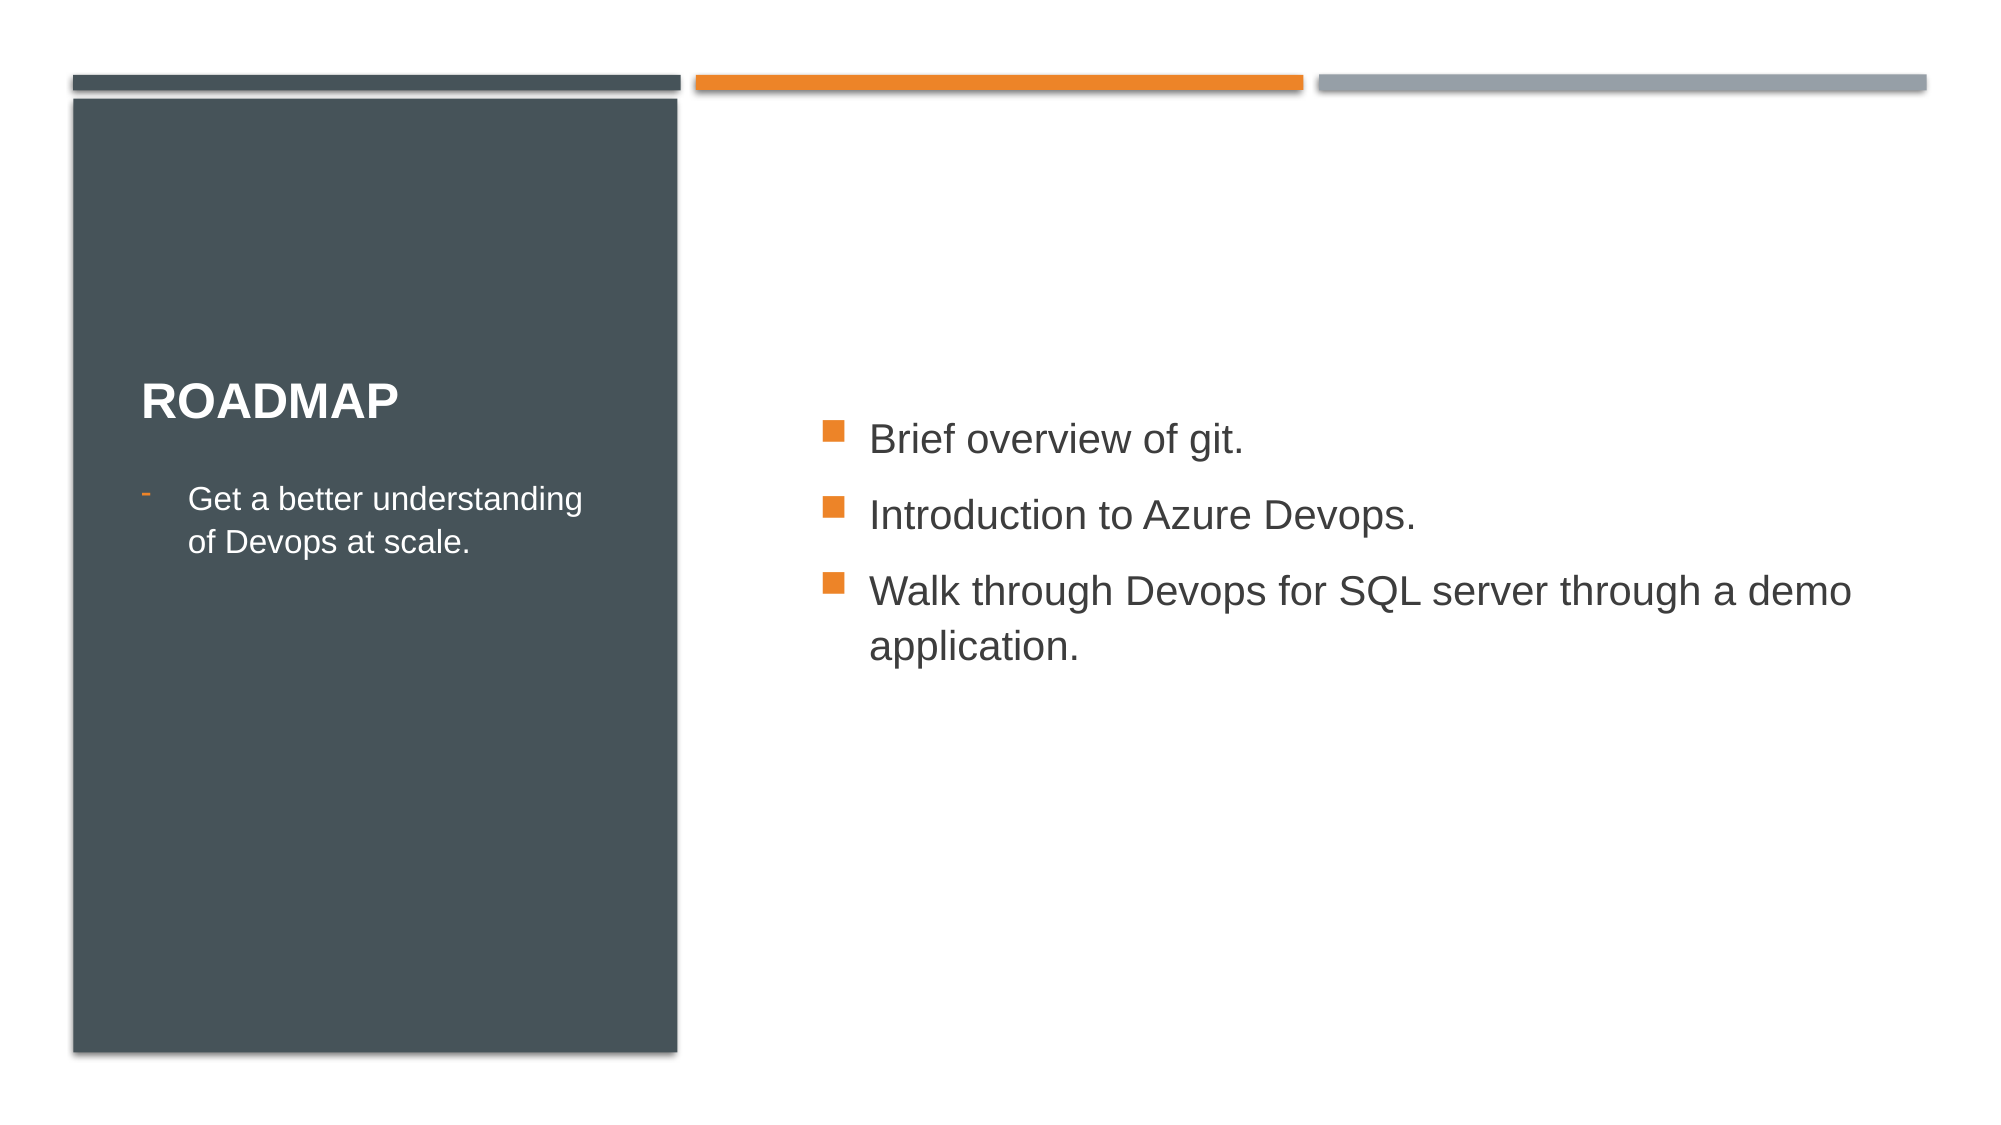

# Roadmap
Brief overview of git.
Introduction to Azure Devops.
Walk through Devops for SQL server through a demo application.

Get a better understanding of Devops at scale.